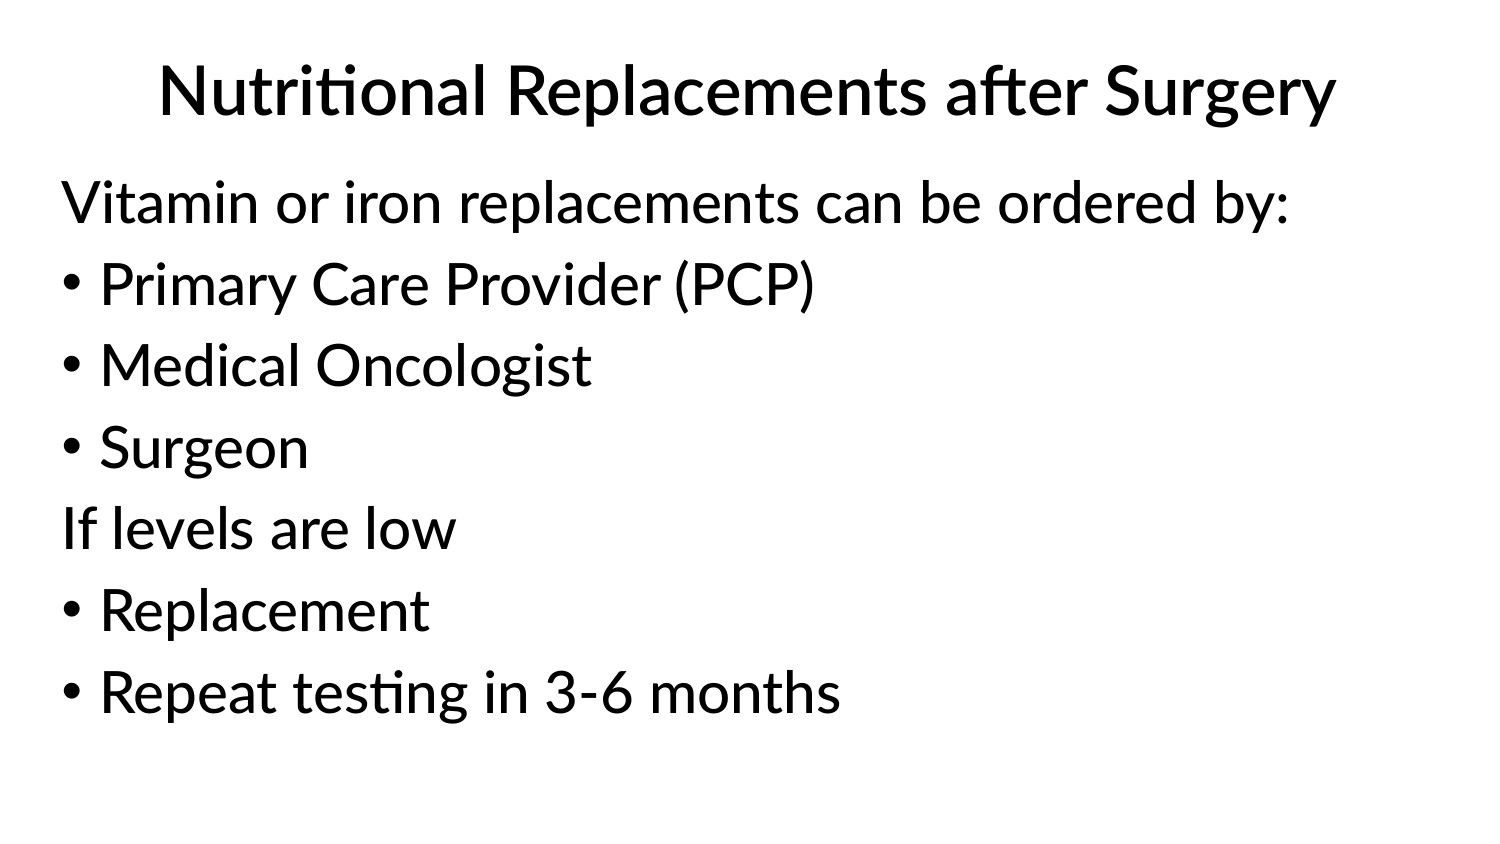

# Nutritional Replacements after Surgery
Vitamin or iron replacements can be ordered by:
Primary Care Provider (PCP)
Medical Oncologist
Surgeon
If levels are low
Replacement
Repeat testing in 3-6 months